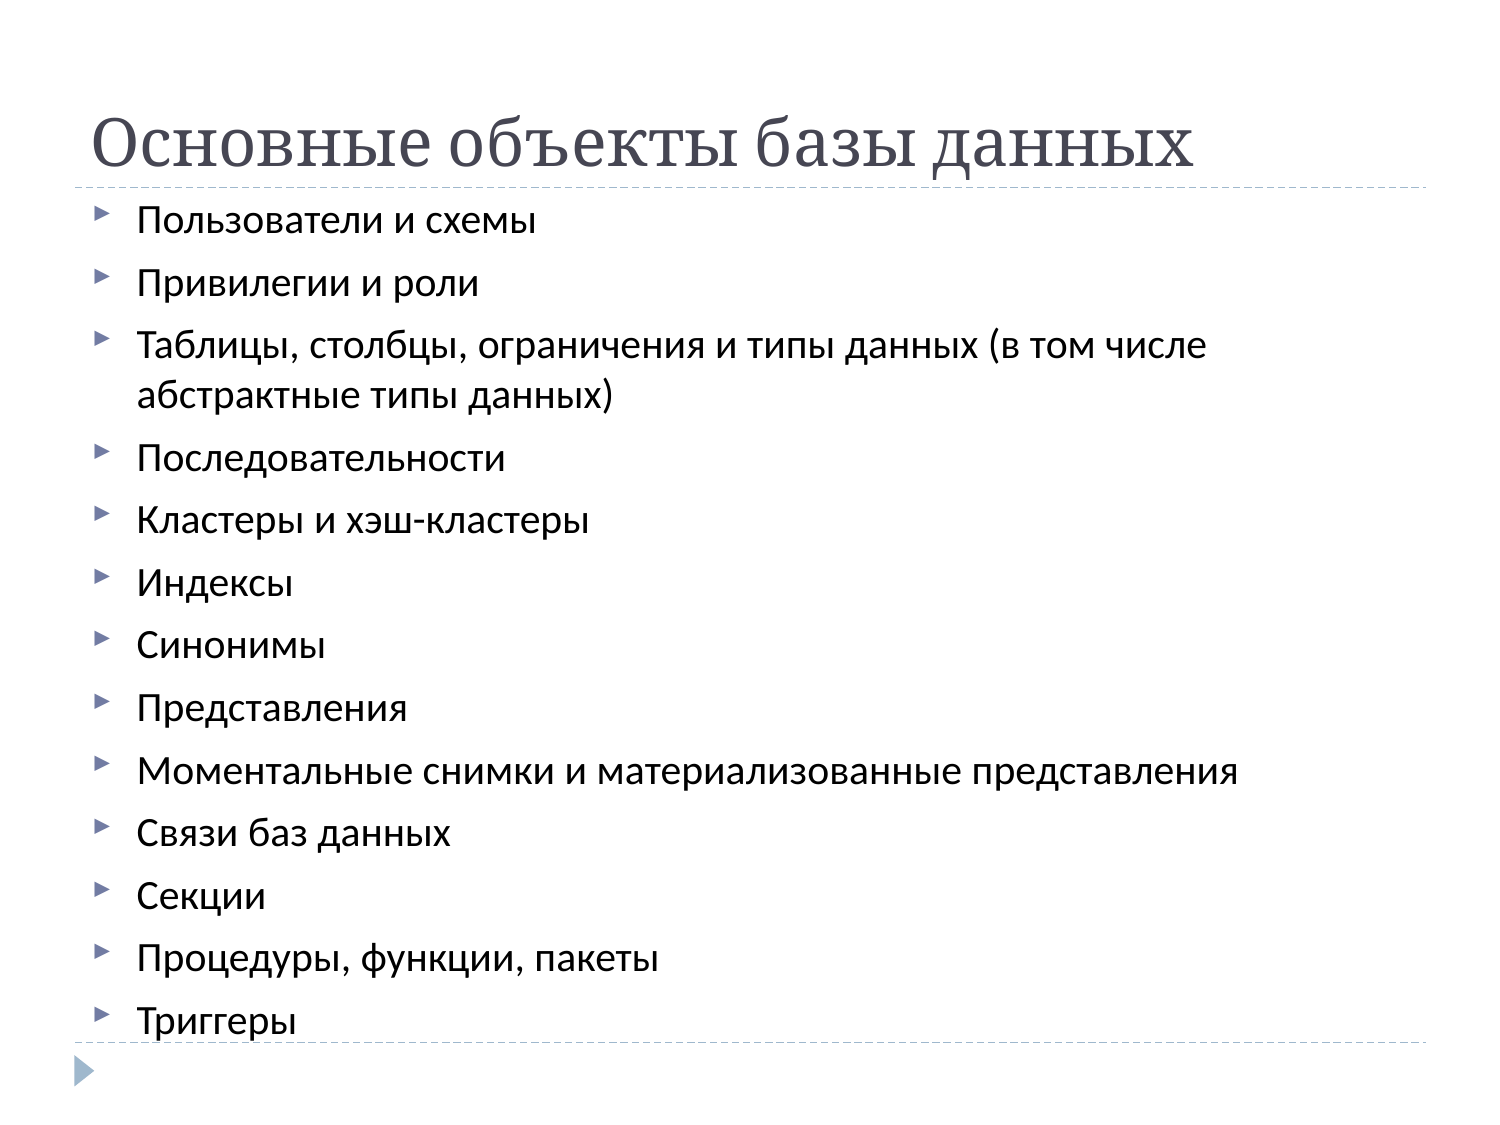

# Основные объекты базы данных
Пользователи и схемы
Привилегии и роли
Таблицы, столбцы, ограничения и типы данных (в том числе абстрактные типы данных)
Последовательности
Кластеры и хэш-кластеры
Индексы
Синонимы
Представления
Моментальные снимки и материализованные представления
Связи баз данных
Секции
Процедуры, функции, пакеты
Триггеры